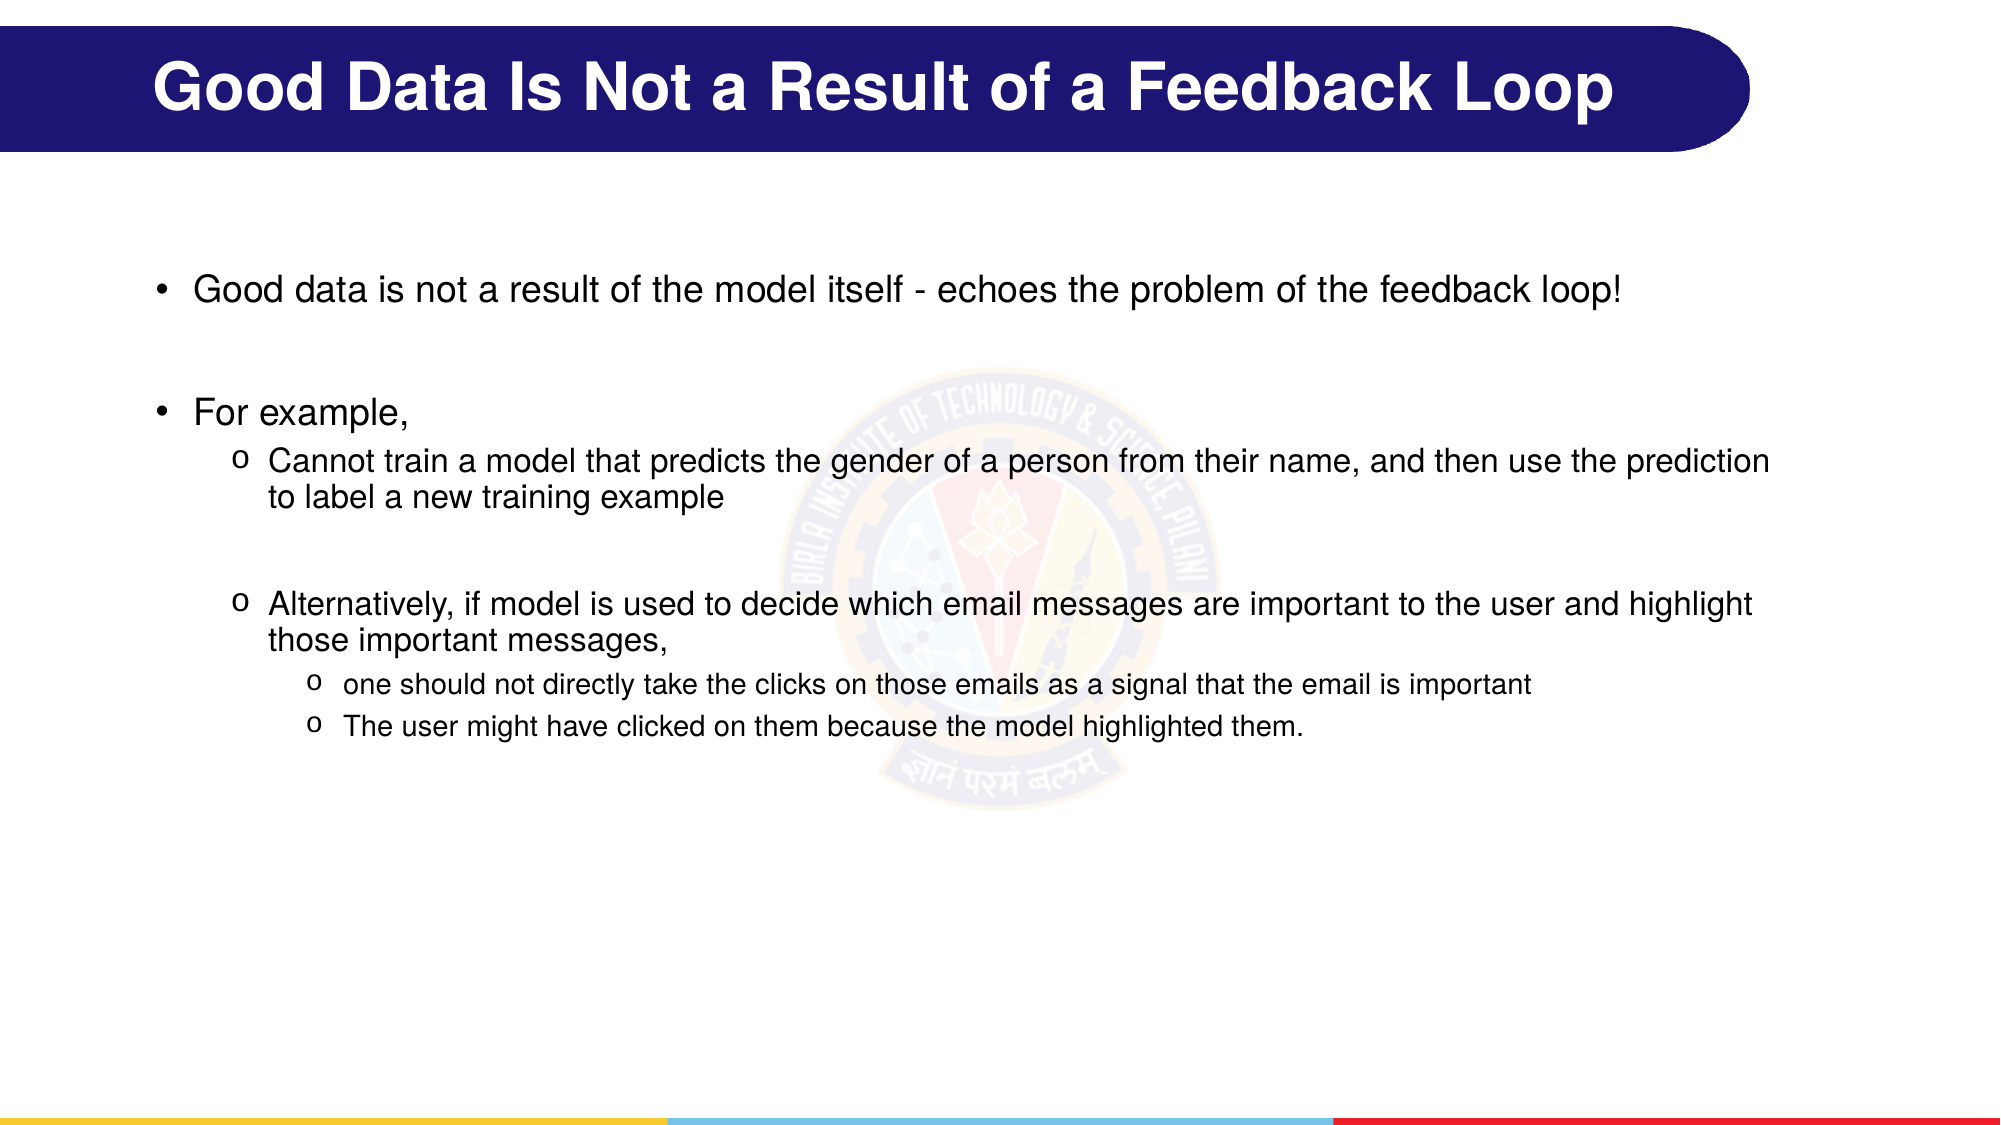

# Good Data Is Not a Result of a Feedback Loop

Good data is not a result of the model itself - echoes the problem of the feedback loop!

For example,
Cannot train a model that predicts the gender of a person from their name, and then use the prediction to label a new training example

Alternatively, if model is used to decide which email messages are important to the user and highlight those important messages,
one should not directly take the clicks on those emails as a signal that the email is important
The user might have clicked on them because the model highlighted them.